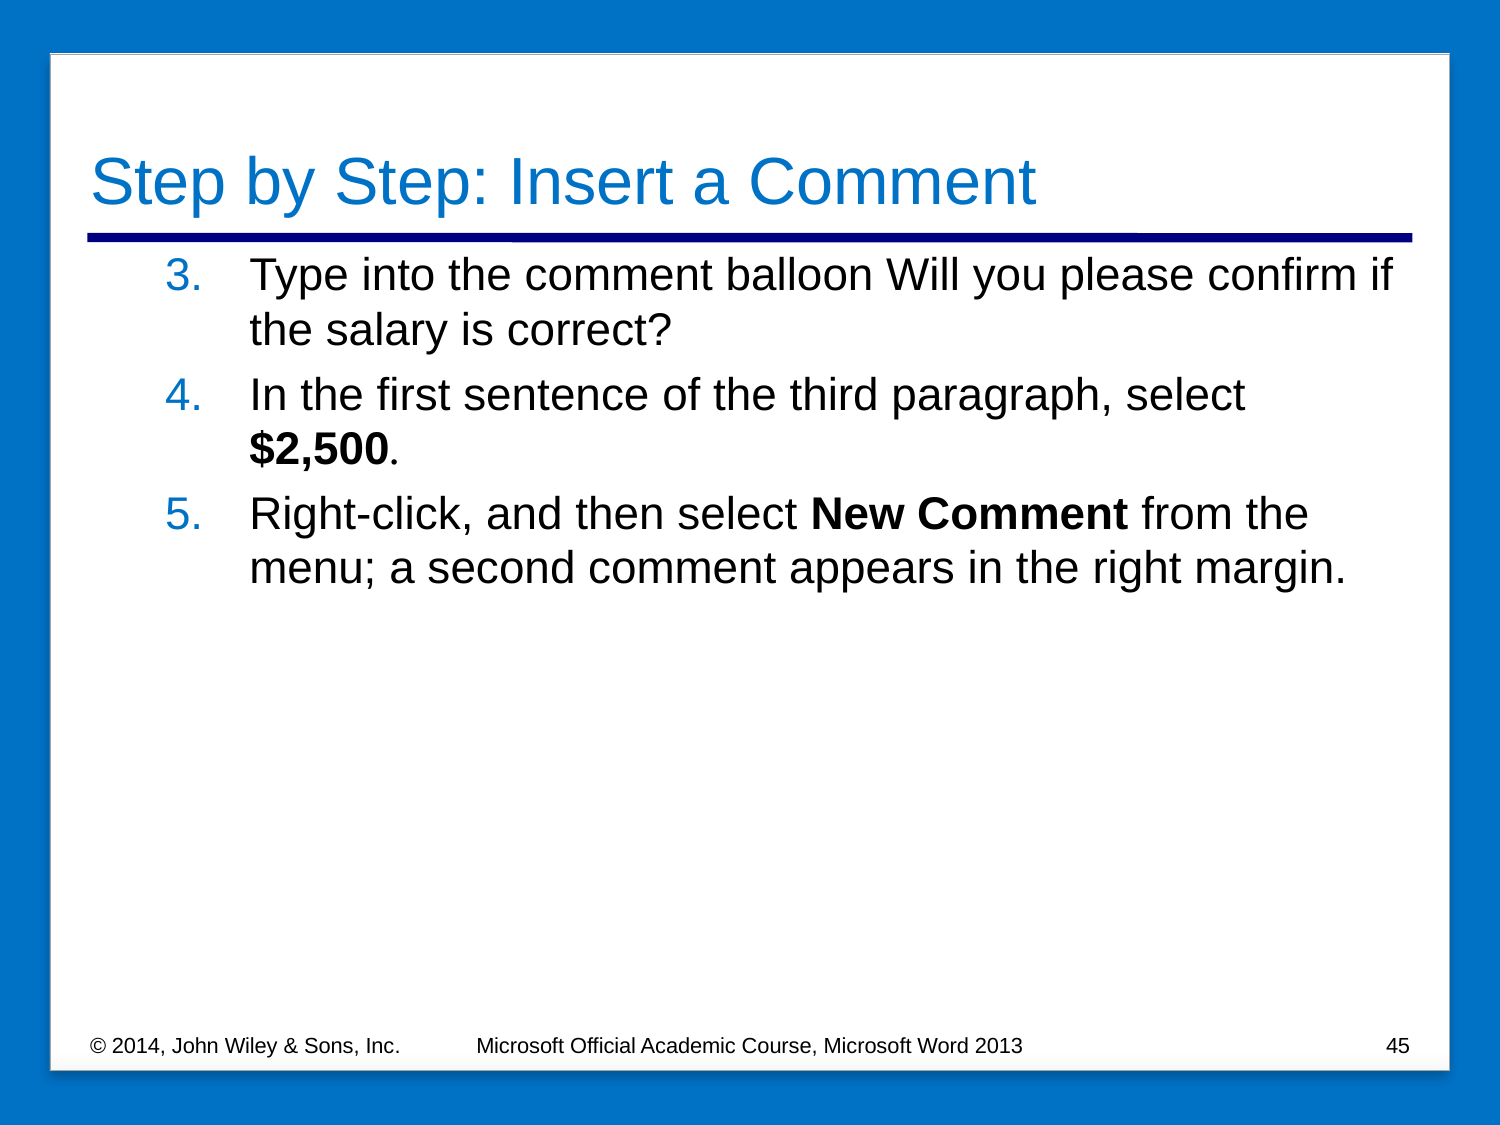

# Step by Step: Insert a Comment
Type into the comment balloon Will you please confirm if the salary is correct?
In the first sentence of the third paragraph, select $2,500.
Right-click, and then select New Comment from the menu; a second comment appears in the right margin.
© 2014, John Wiley & Sons, Inc.
Microsoft Official Academic Course, Microsoft Word 2013
45